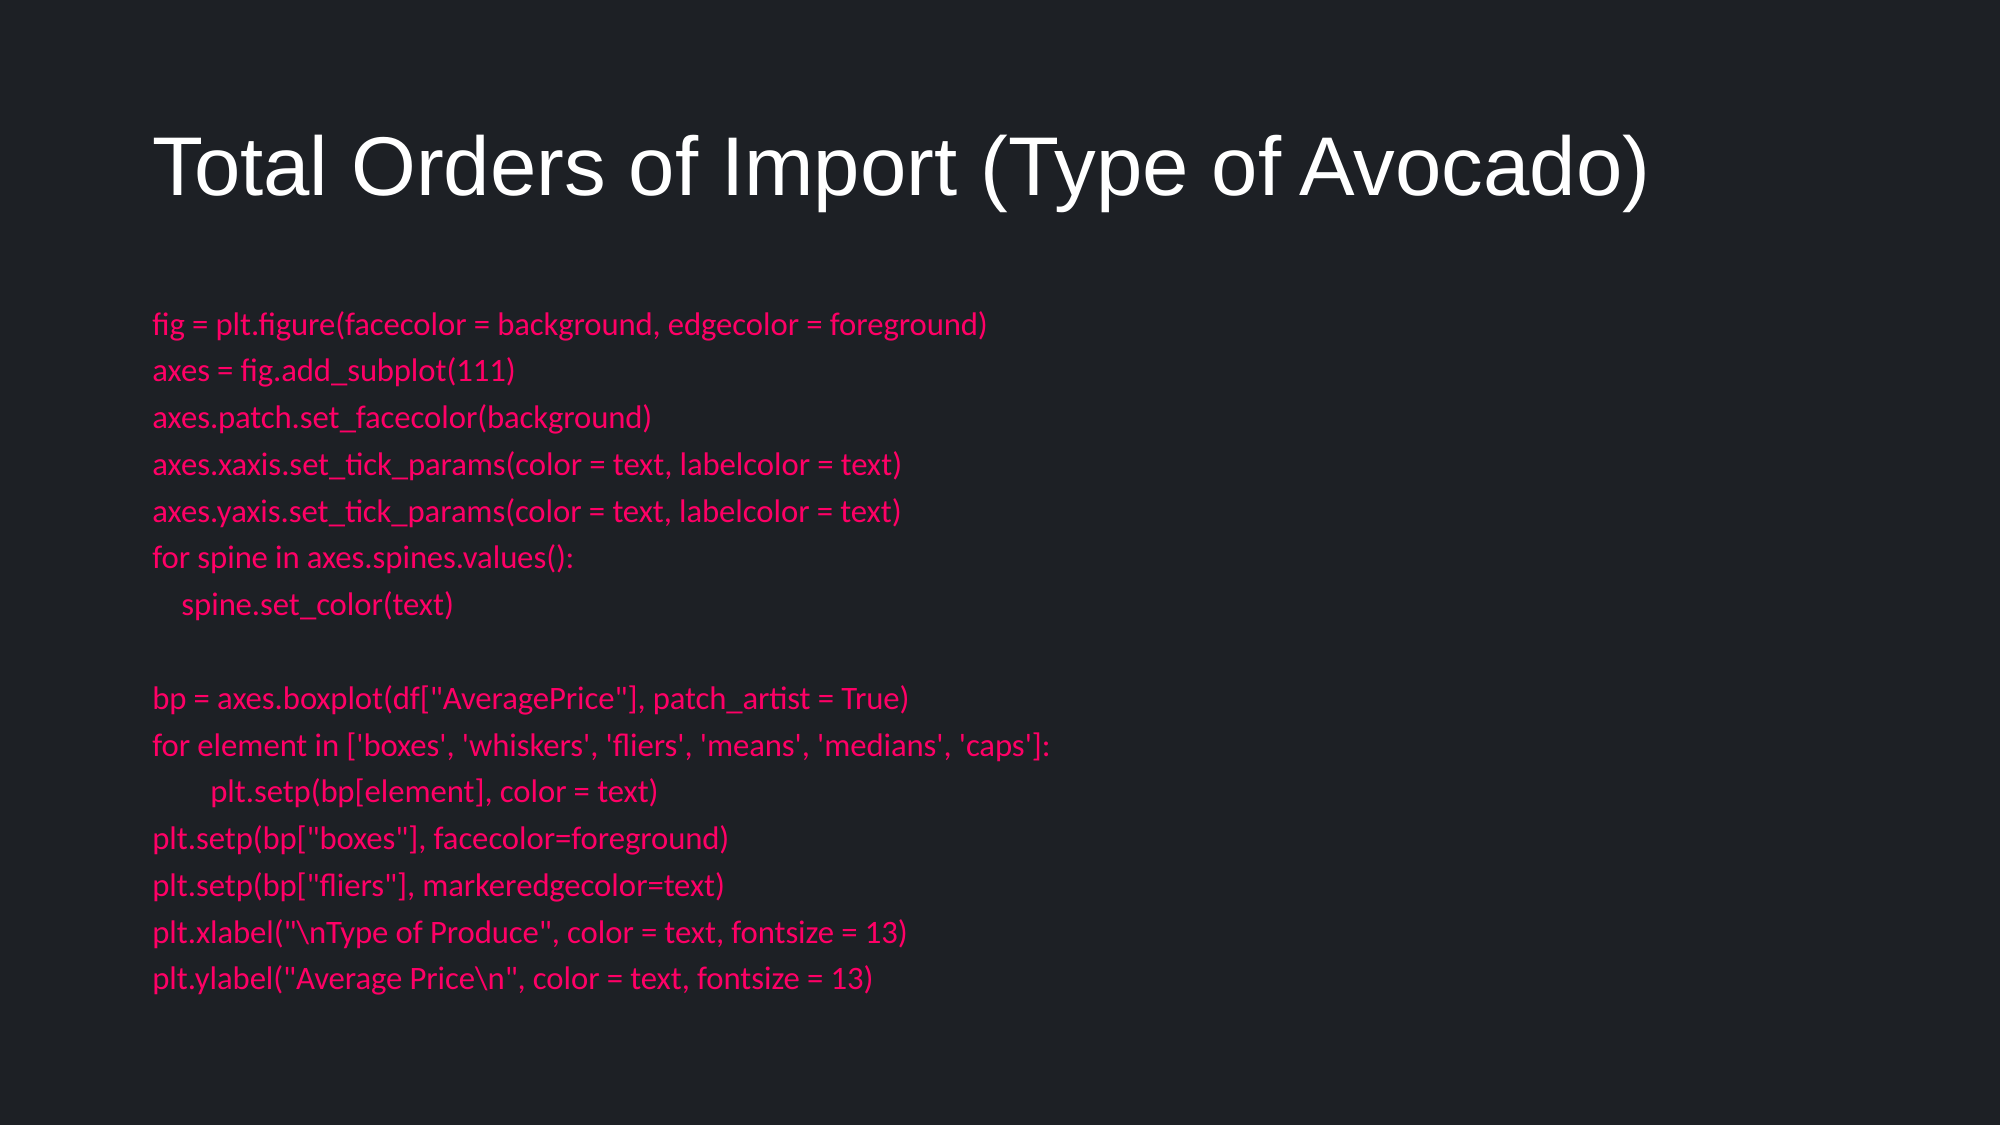

# Total Orders of Import (Type of Avocado)
fig = plt.figure(facecolor = background, edgecolor = foreground)
axes = fig.add_subplot(111)
axes.patch.set_facecolor(background)
axes.xaxis.set_tick_params(color = text, labelcolor = text)
axes.yaxis.set_tick_params(color = text, labelcolor = text)
for spine in axes.spines.values():
    spine.set_color(text)

bp = axes.boxplot(df["AveragePrice"], patch_artist = True)
for element in ['boxes', 'whiskers', 'fliers', 'means', 'medians', 'caps']:
        plt.setp(bp[element], color = text)
plt.setp(bp["boxes"], facecolor=foreground)
plt.setp(bp["fliers"], markeredgecolor=text)
plt.xlabel("\nType of Produce", color = text, fontsize = 13)
plt.ylabel("Average Price\n", color = text, fontsize = 13)